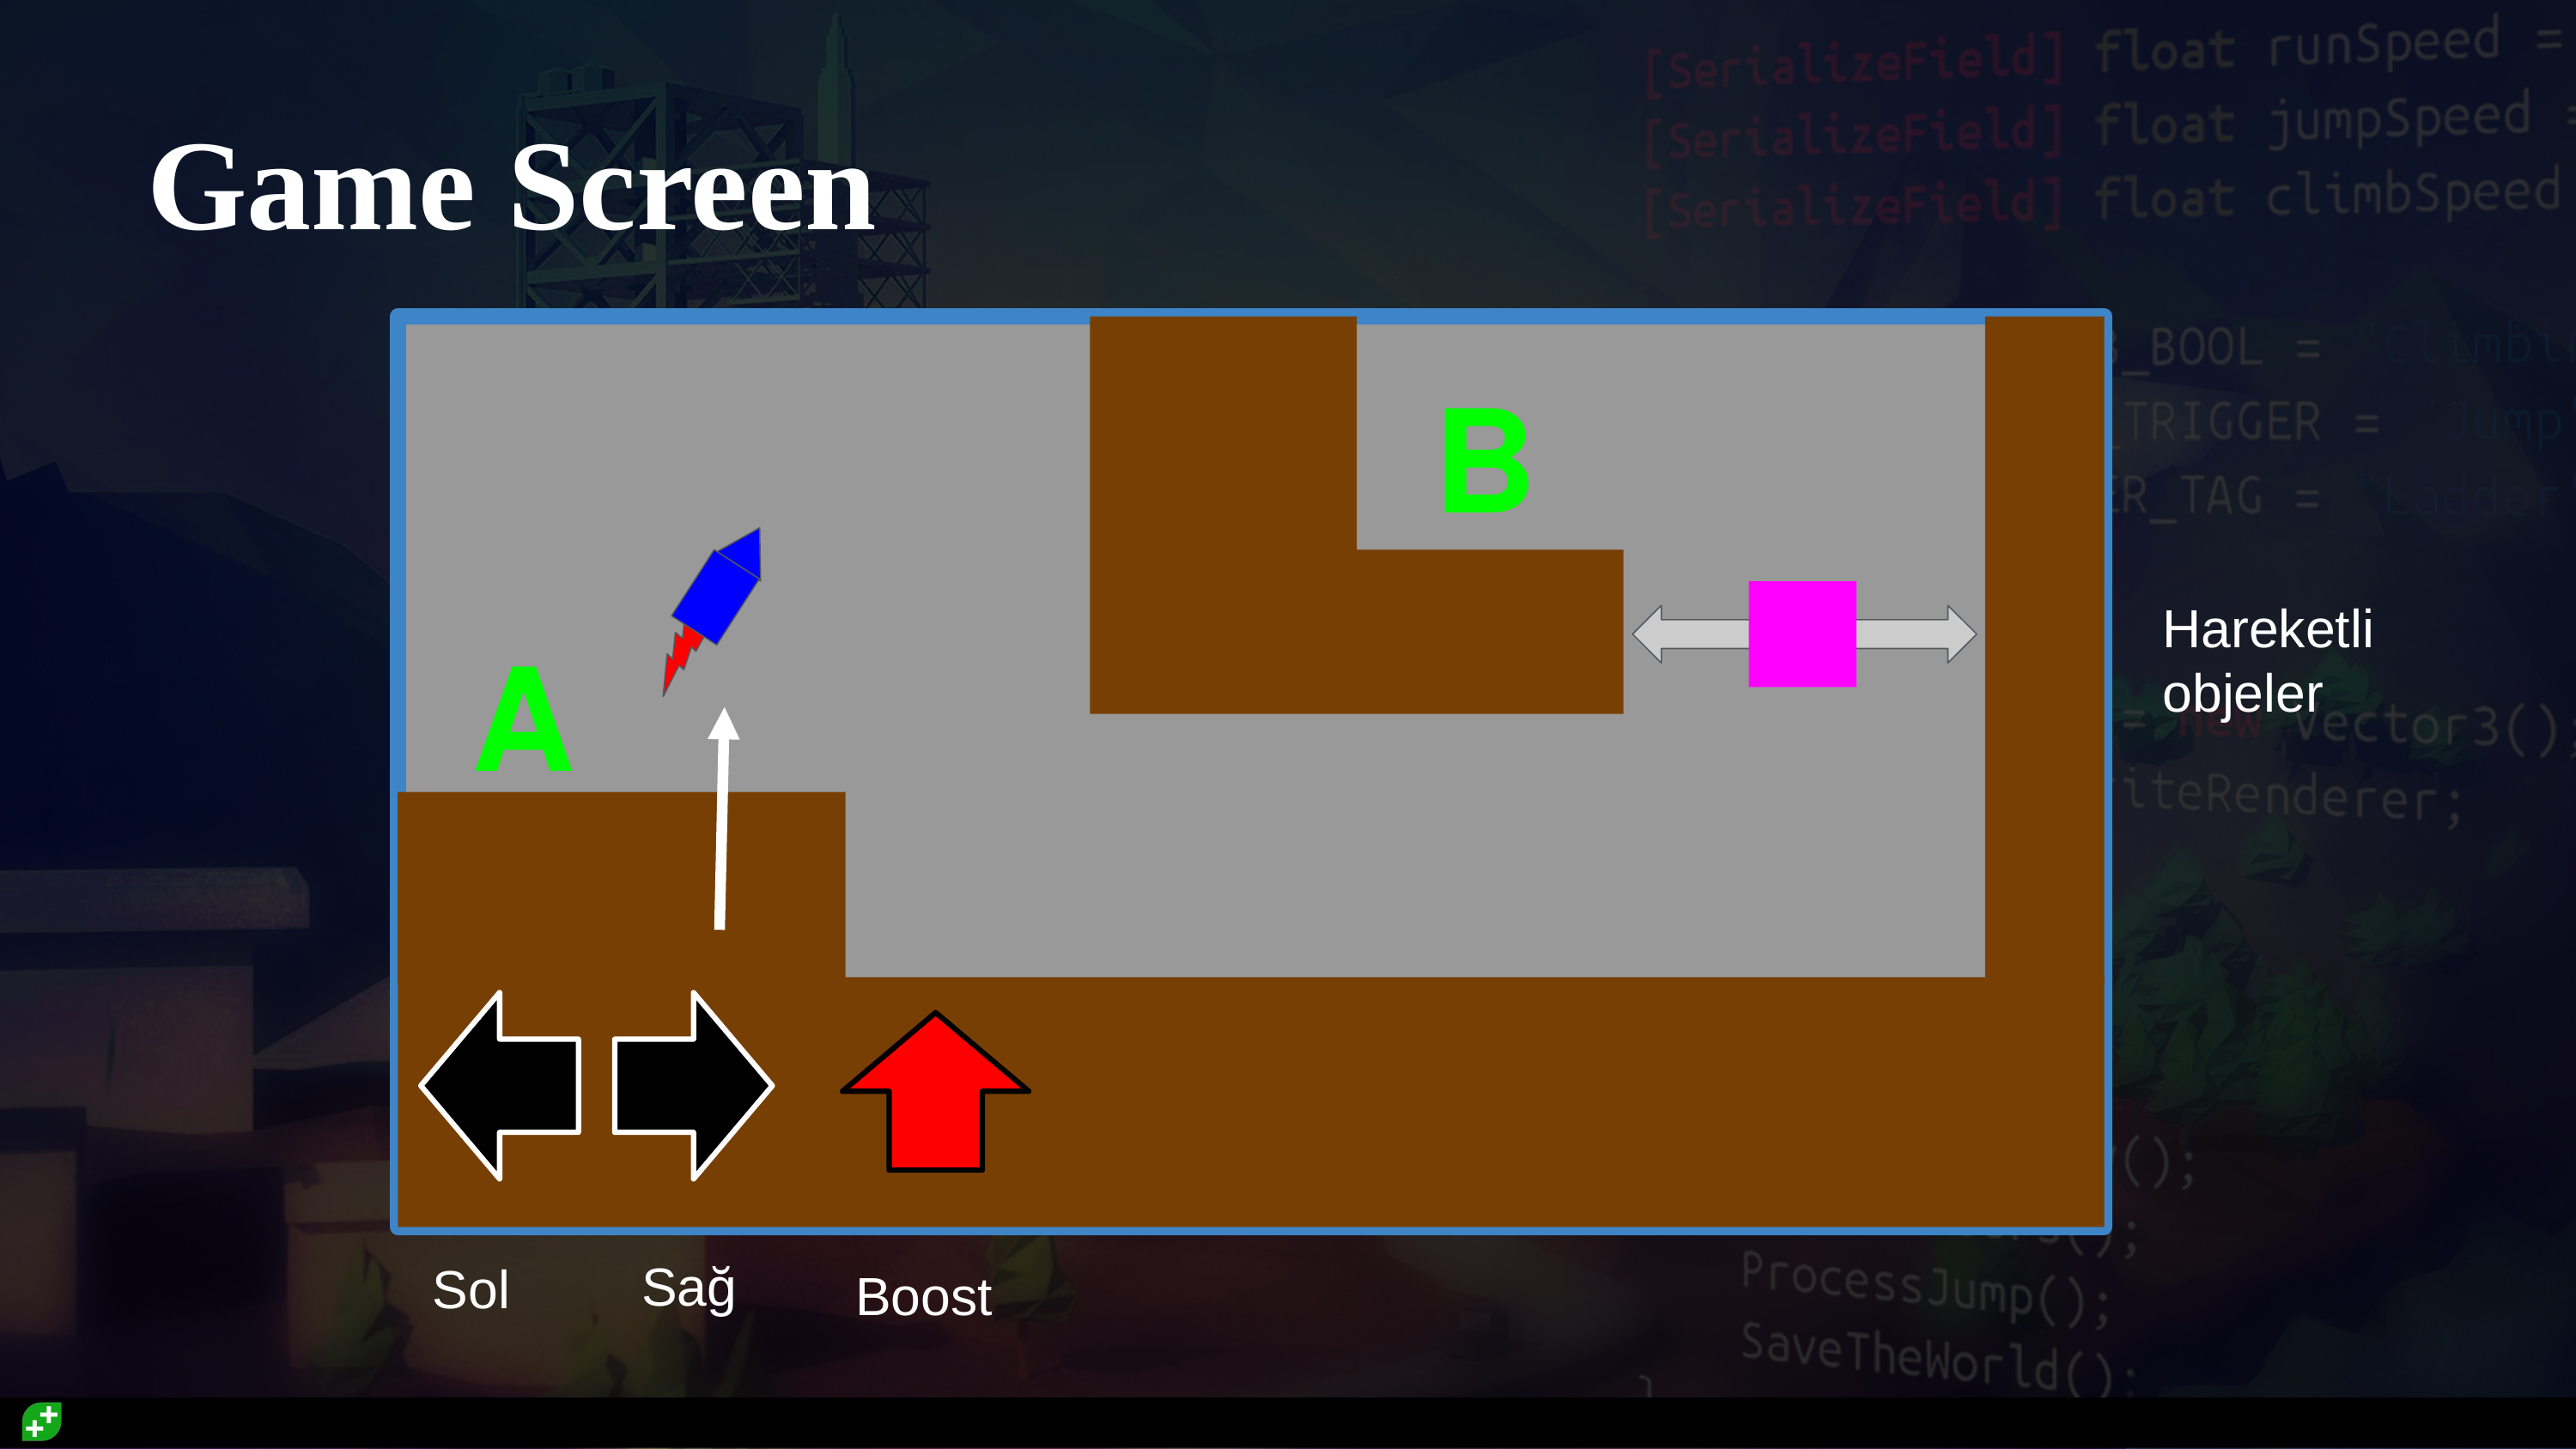

# Game Screen

B

Hareketli objeler

A

Sağ
Sol
Boost